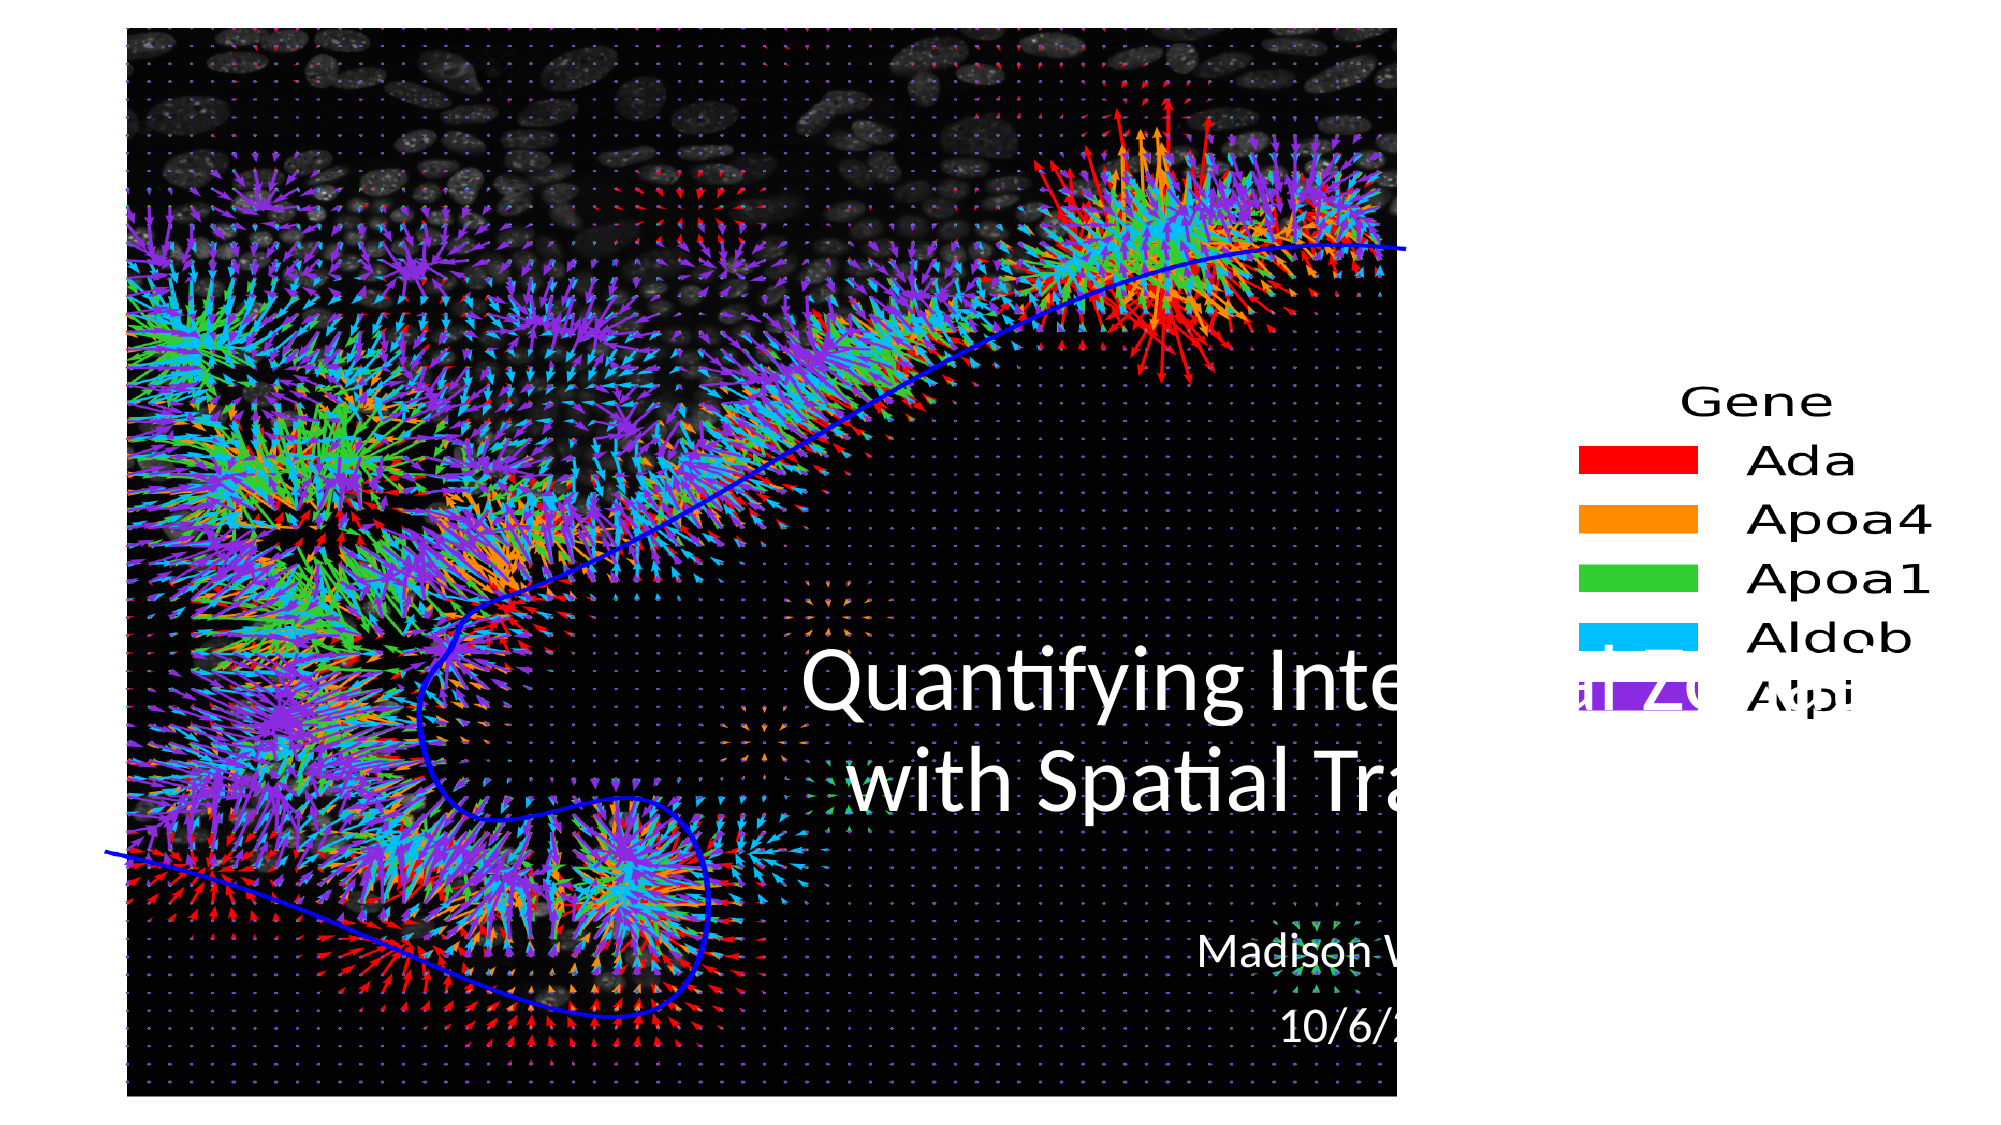

# Quantifying Intestinal Zonation with Spatial Transcriptomics
Madison Wahlsten
10/6/2023